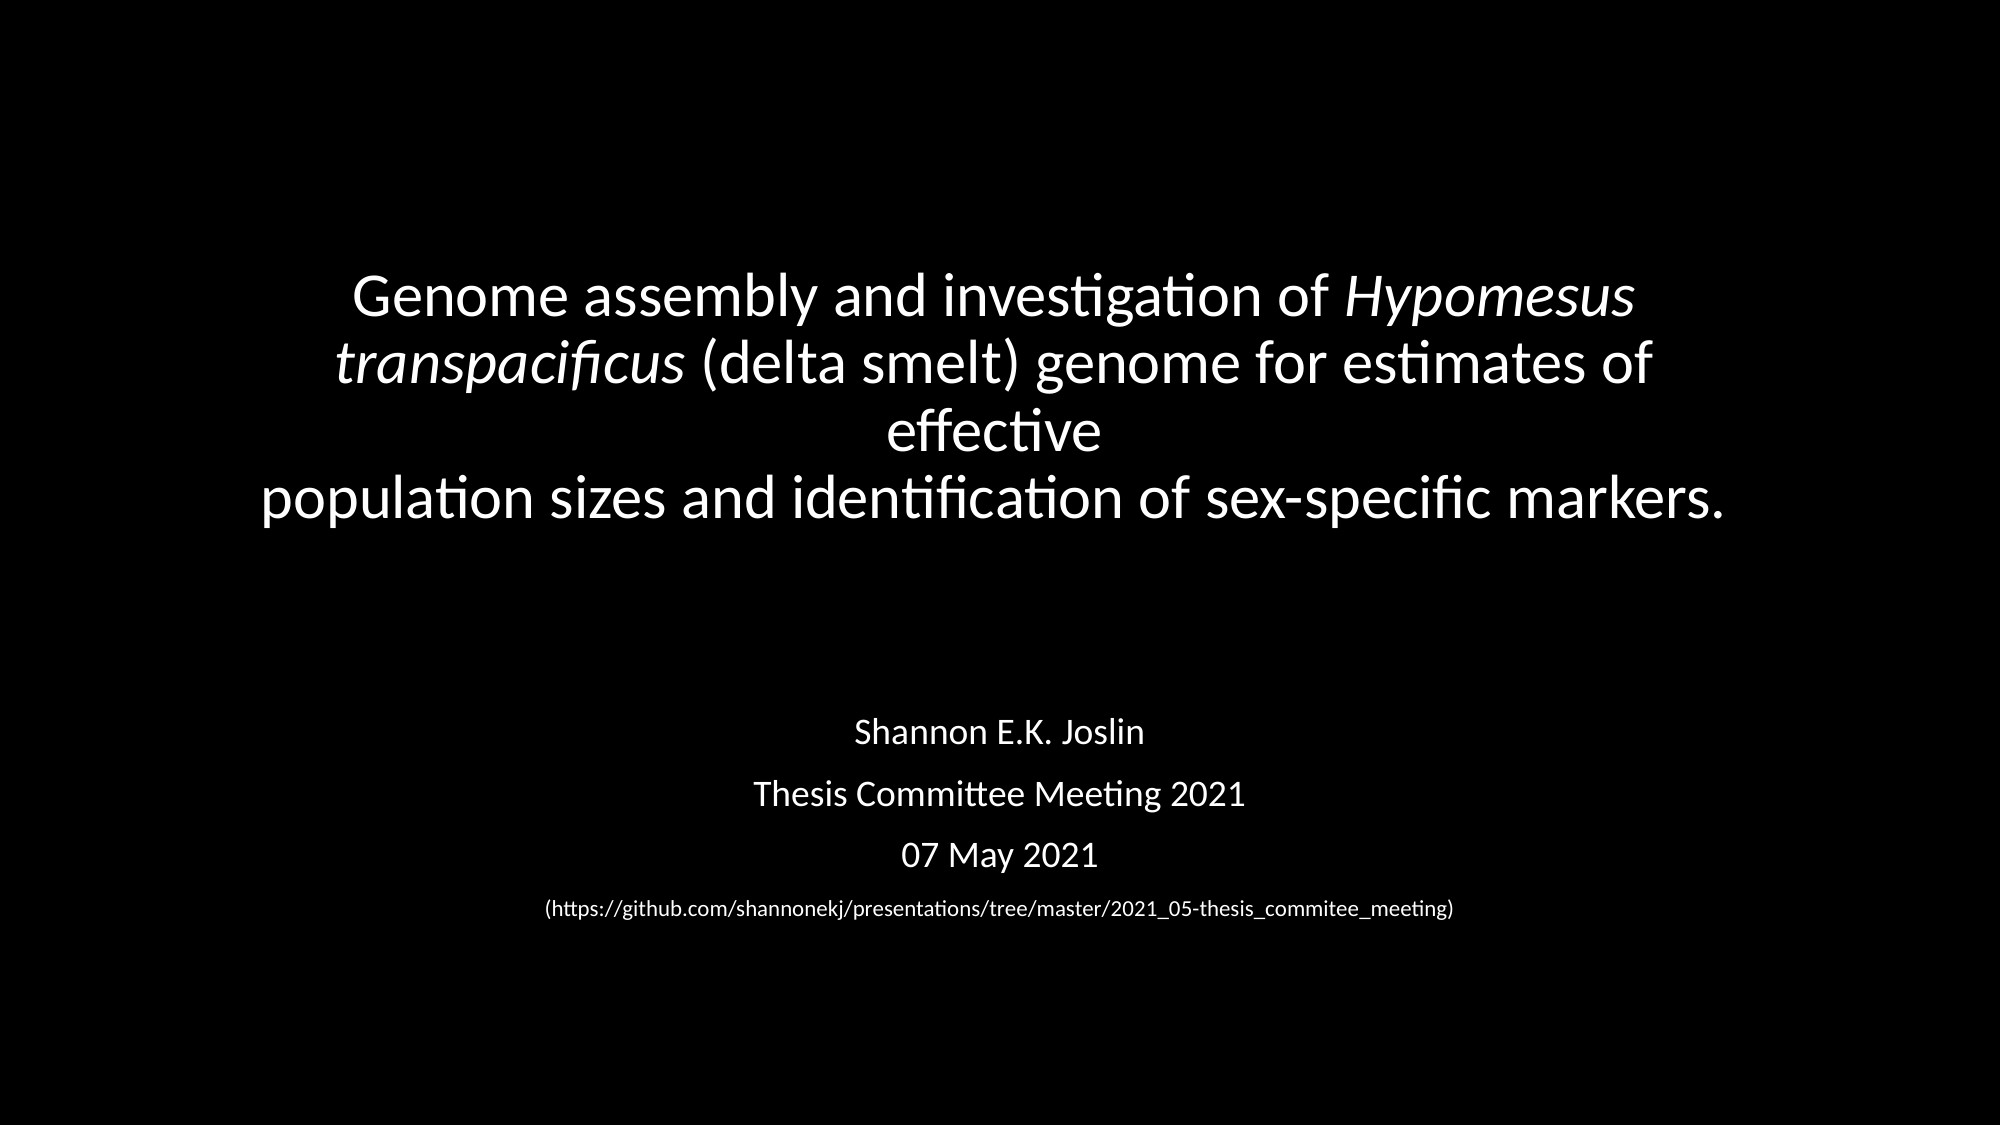

# Genome assembly and investigation of Hypomesus transpacificus (delta smelt) genome for estimates of effective population sizes and identification of sex-specific markers.
Shannon E.K. Joslin
Thesis Committee Meeting 2021
07 May 2021
(https://github.com/shannonekj/presentations/tree/master/2021_05-thesis_commitee_meeting)